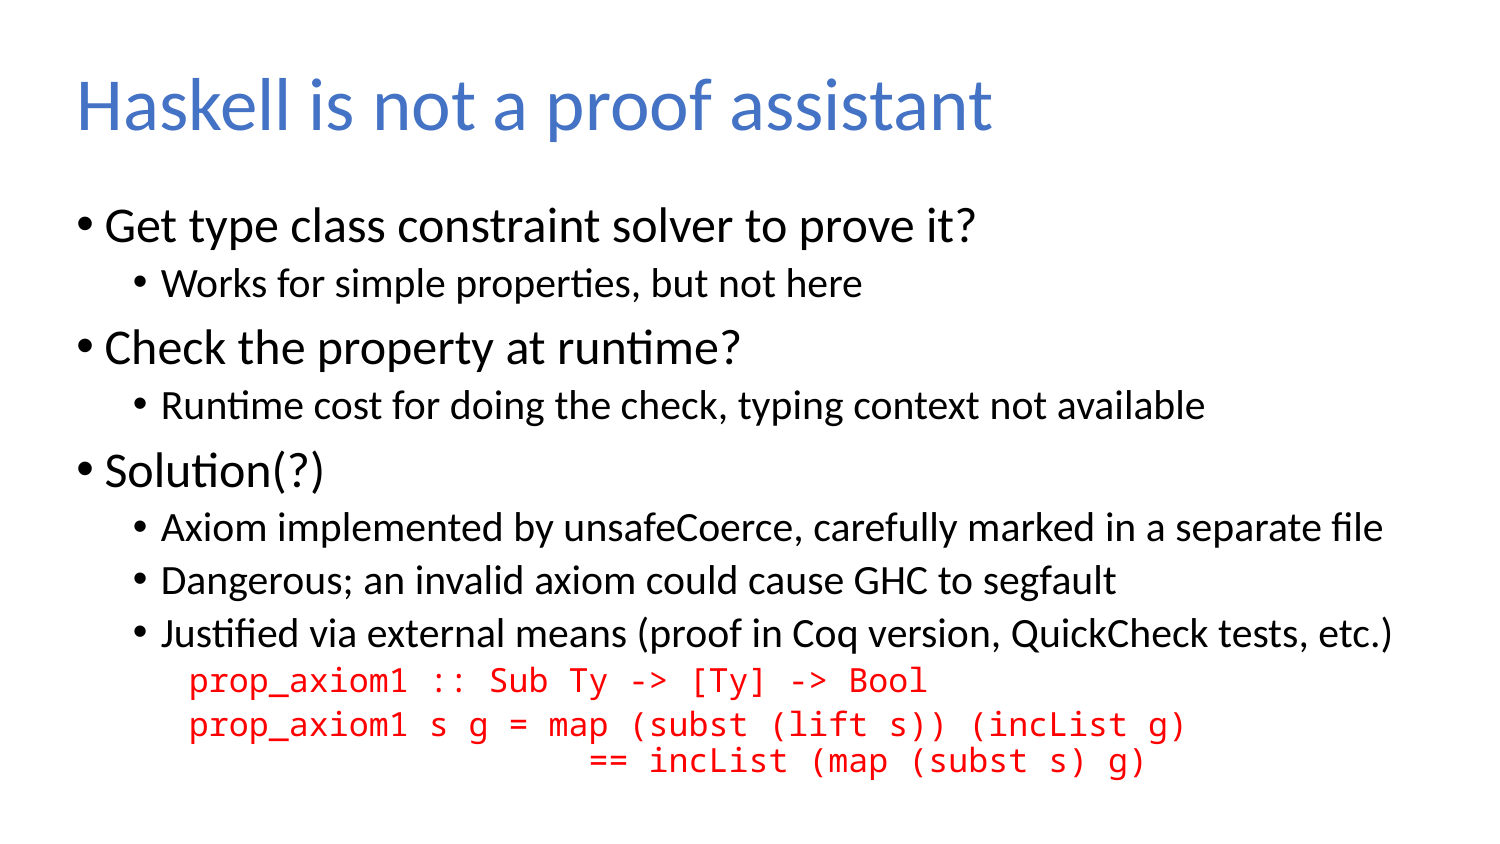

# Haskell is not a proof assistant
Get type class constraint solver to prove it?
Works for simple properties, but not here
Check the property at runtime?
Runtime cost for doing the check, typing context not available
Solution(?)
Axiom implemented by unsafeCoerce, carefully marked in a separate file
Dangerous; an invalid axiom could cause GHC to segfault
Justified via external means (proof in Coq version, QuickCheck tests, etc.)
prop_axiom1 :: Sub Ty -> [Ty] -> Bool
prop_axiom1 s g = map (subst (lift s)) (incList g)
                    == incList (map (subst s) g)